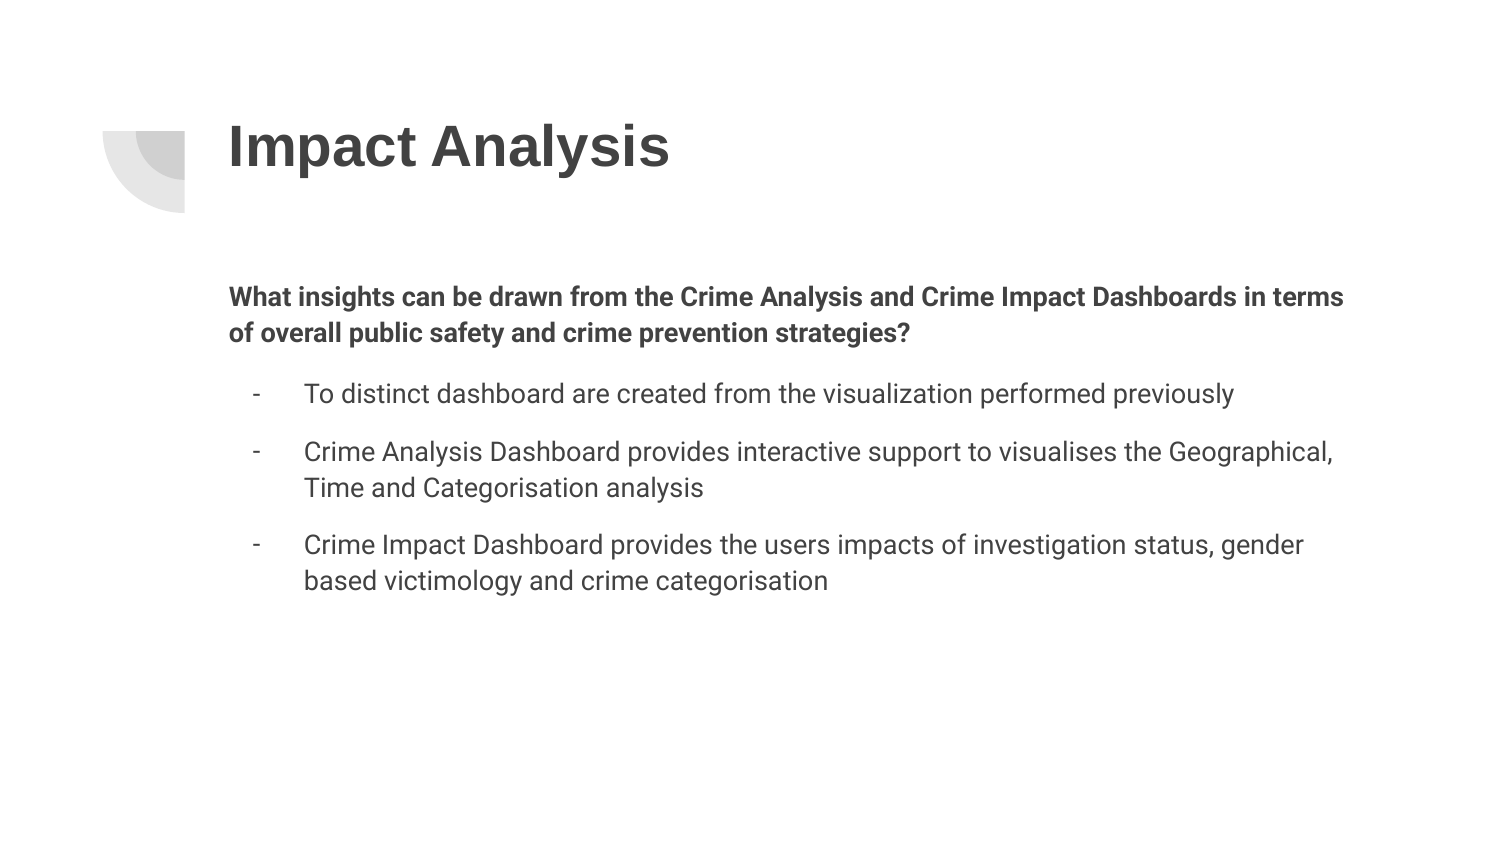

# Impact Analysis
What insights can be drawn from the Crime Analysis and Crime Impact Dashboards in terms of overall public safety and crime prevention strategies?
To distinct dashboard are created from the visualization performed previously
Crime Analysis Dashboard provides interactive support to visualises the Geographical, Time and Categorisation analysis
Crime Impact Dashboard provides the users impacts of investigation status, gender based victimology and crime categorisation